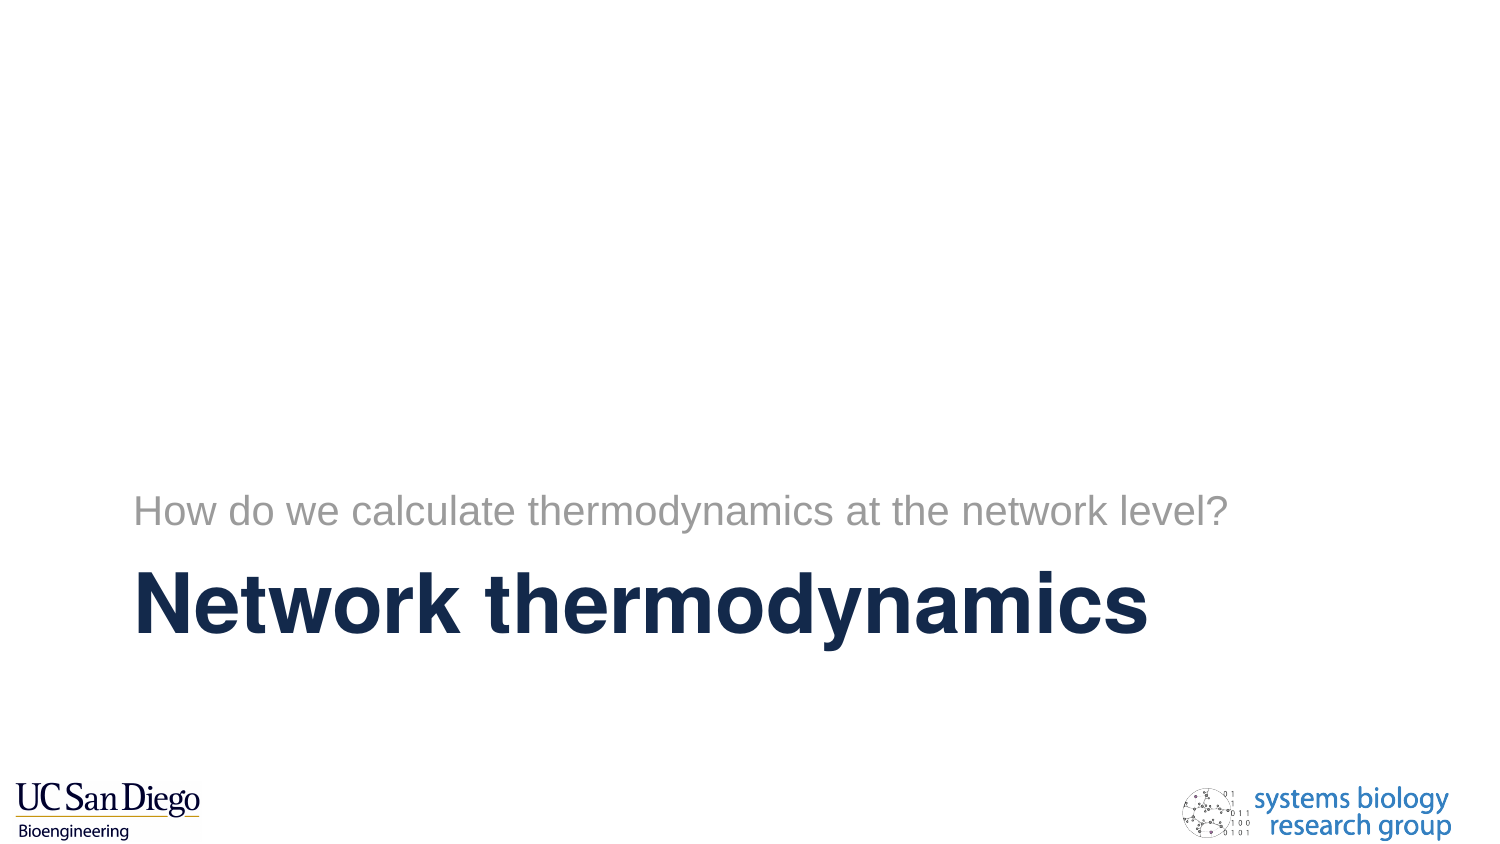

How do we calculate thermodynamics at the network level?
# Network thermodynamics